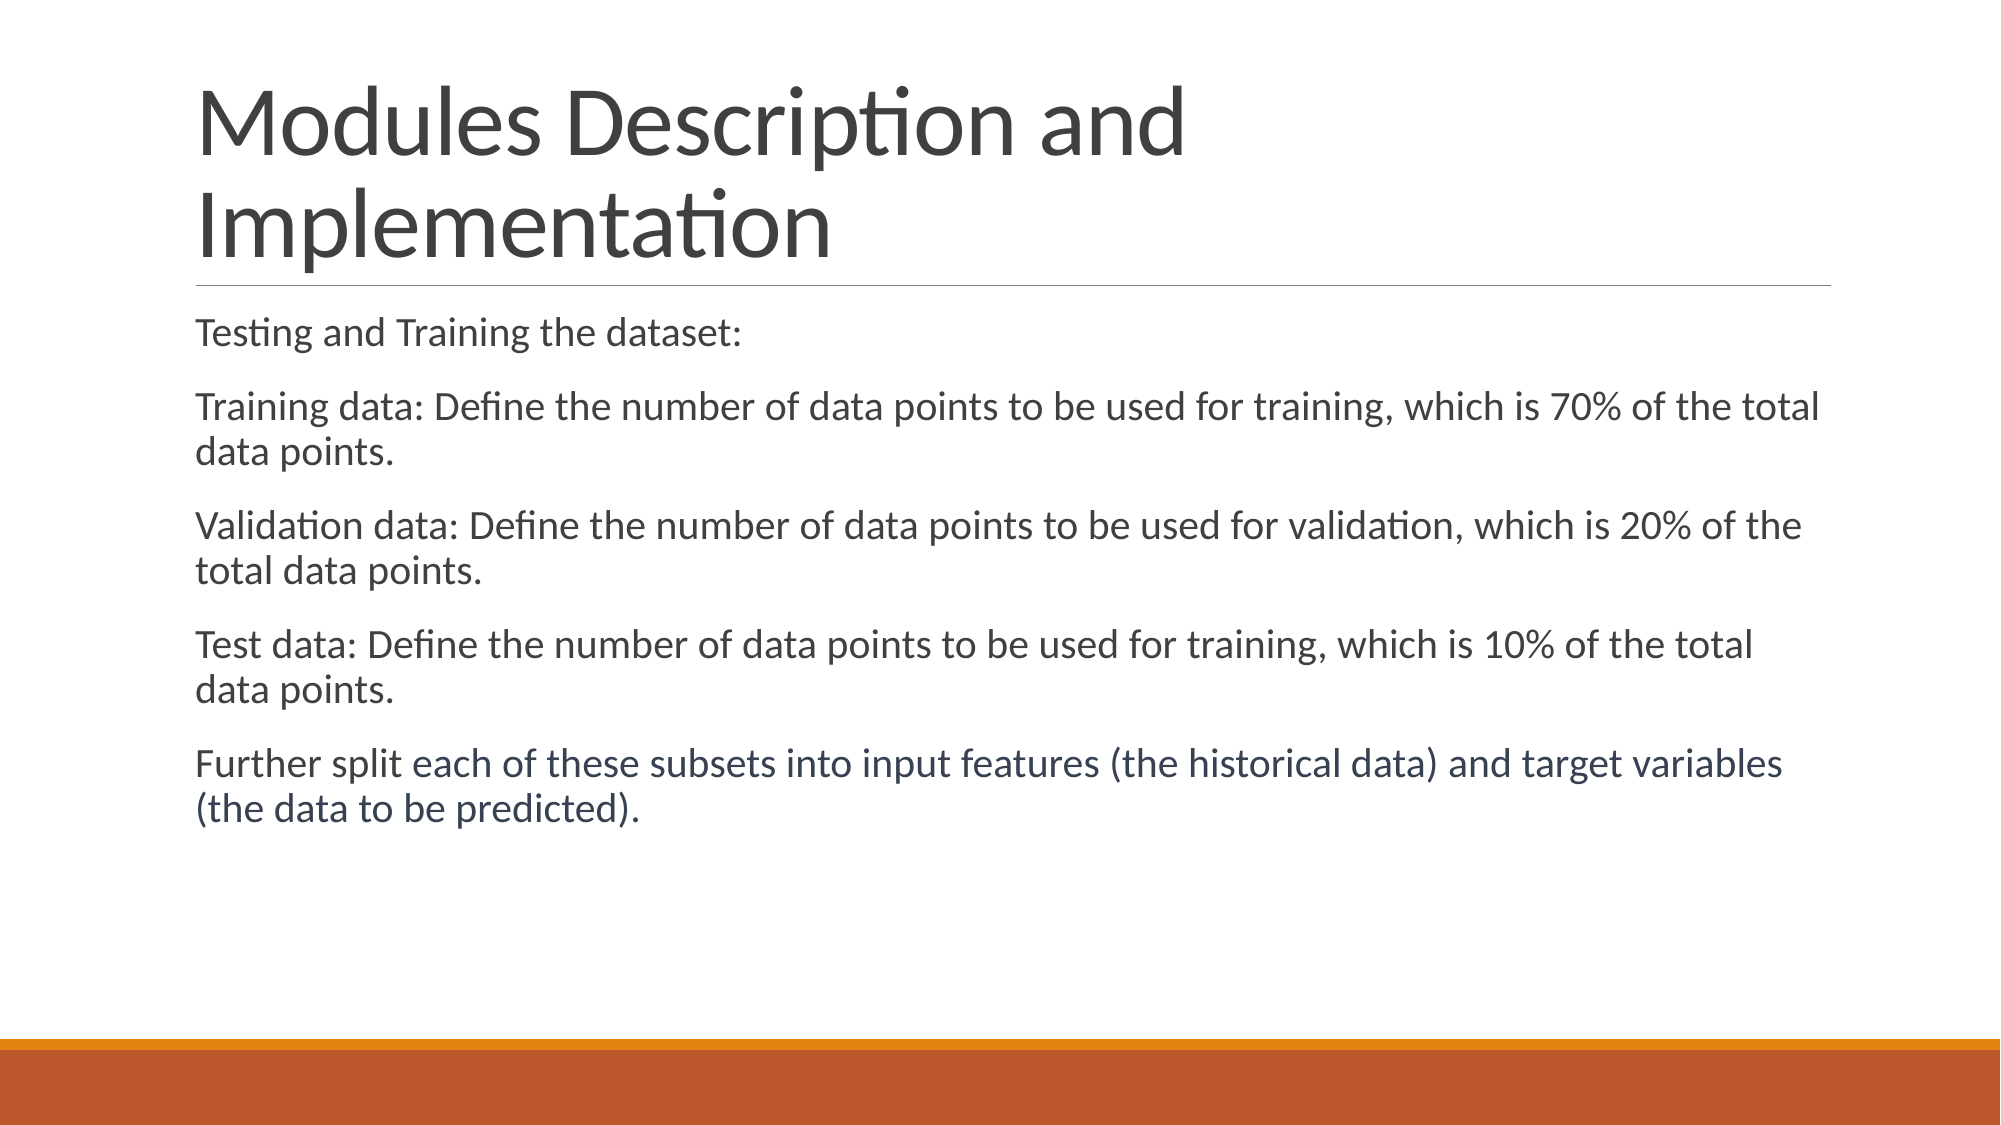

# Modules Description and Implementation
Testing and Training the dataset:
Training data: Define the number of data points to be used for training, which is 70% of the total data points.
Validation data: Define the number of data points to be used for validation, which is 20% of the total data points.
Test data: Define the number of data points to be used for training, which is 10% of the total data points.
Further split each of these subsets into input features (the historical data) and target variables (the data to be predicted).